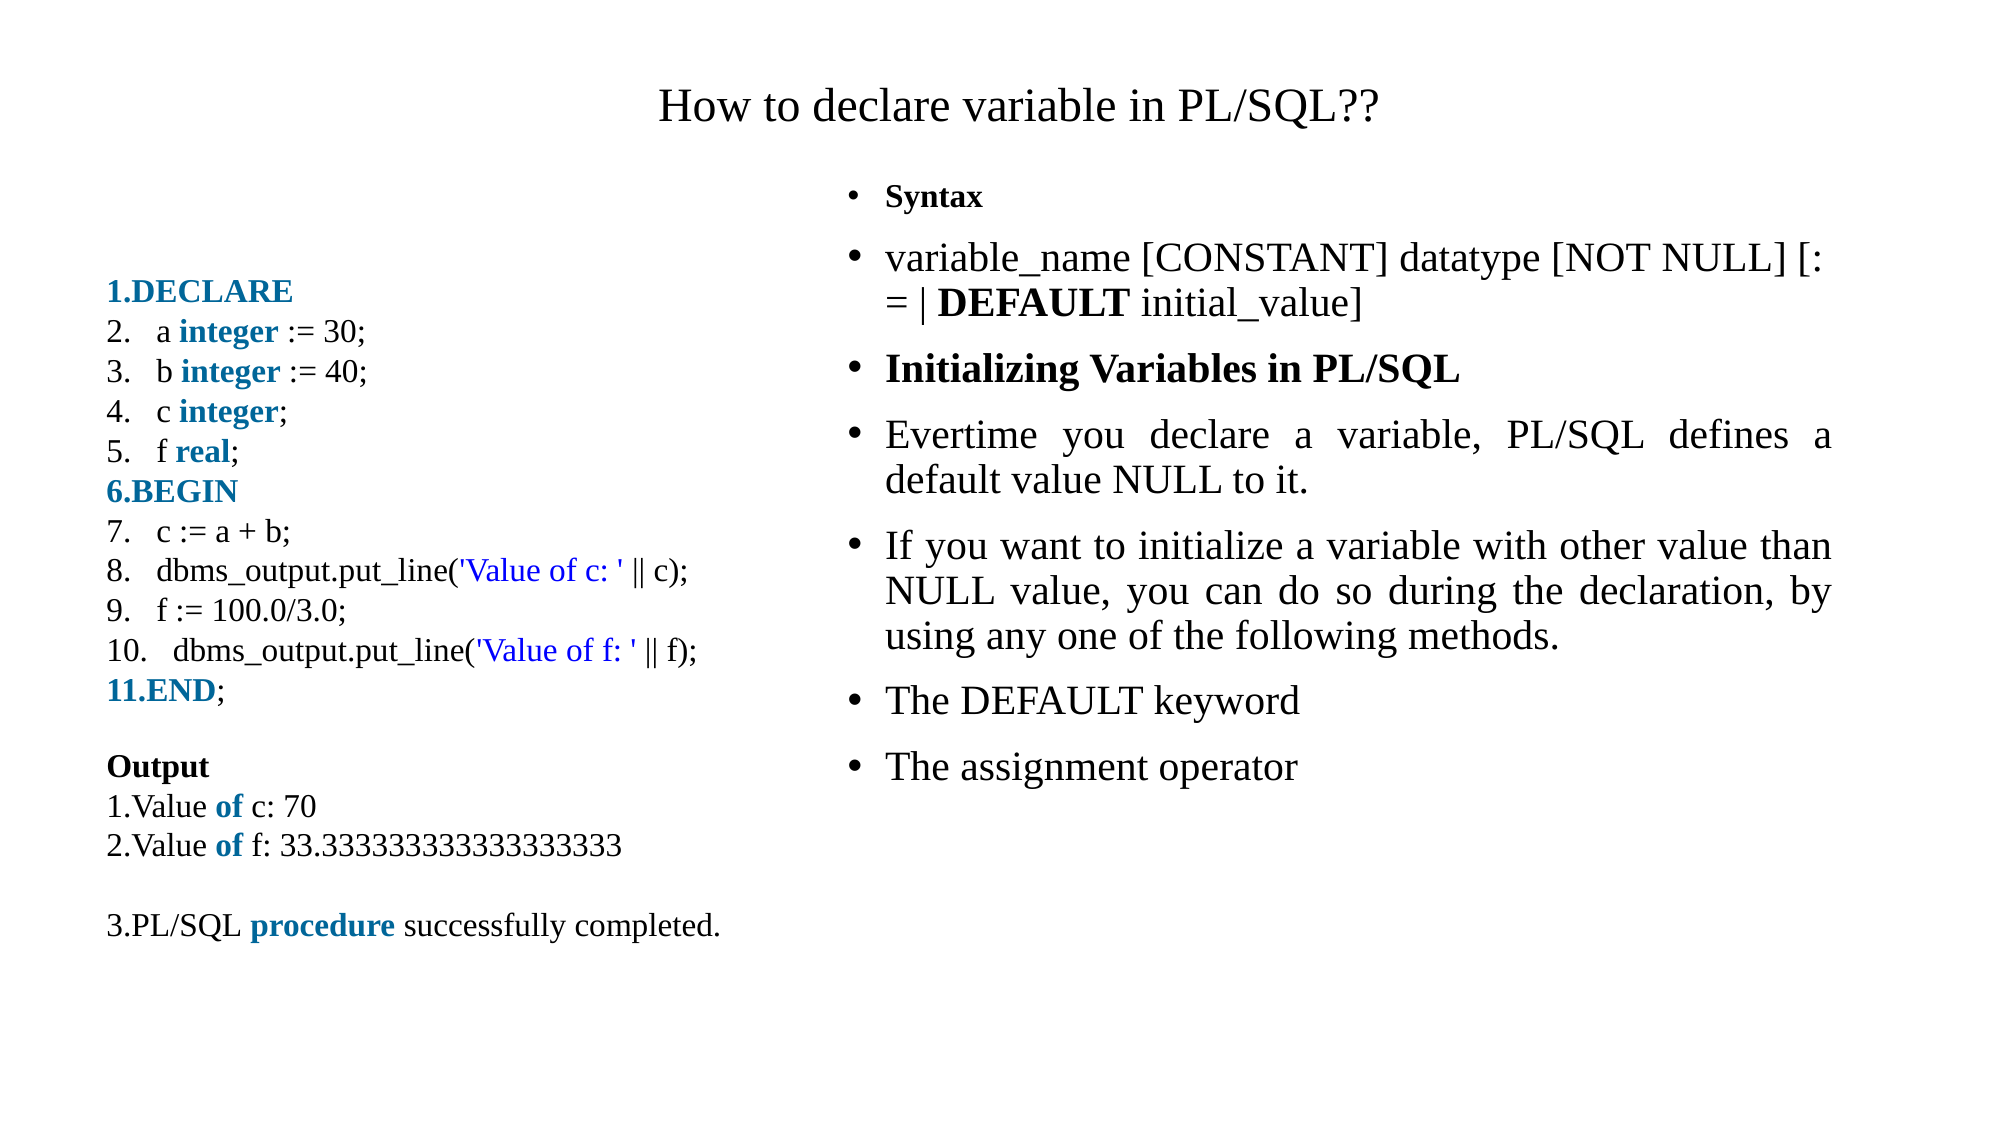

# How to declare variable in PL/SQL??
Syntax
variable_name [CONSTANT] datatype [NOT NULL] [:= | DEFAULT initial_value]
Initializing Variables in PL/SQL
Evertime you declare a variable, PL/SQL defines a default value NULL to it.
If you want to initialize a variable with other value than NULL value, you can do so during the declaration, by using any one of the following methods.
The DEFAULT keyword
The assignment operator

DECLARE
   a integer := 30;
   b integer := 40;
   c integer;
   f real;
BEGIN
   c := a + b;
   dbms_output.put_line('Value of c: ' || c);
   f := 100.0/3.0;
   dbms_output.put_line('Value of f: ' || f);
END;
Output
Value of c: 70
Value of f: 33.333333333333333333

PL/SQL procedure successfully completed.